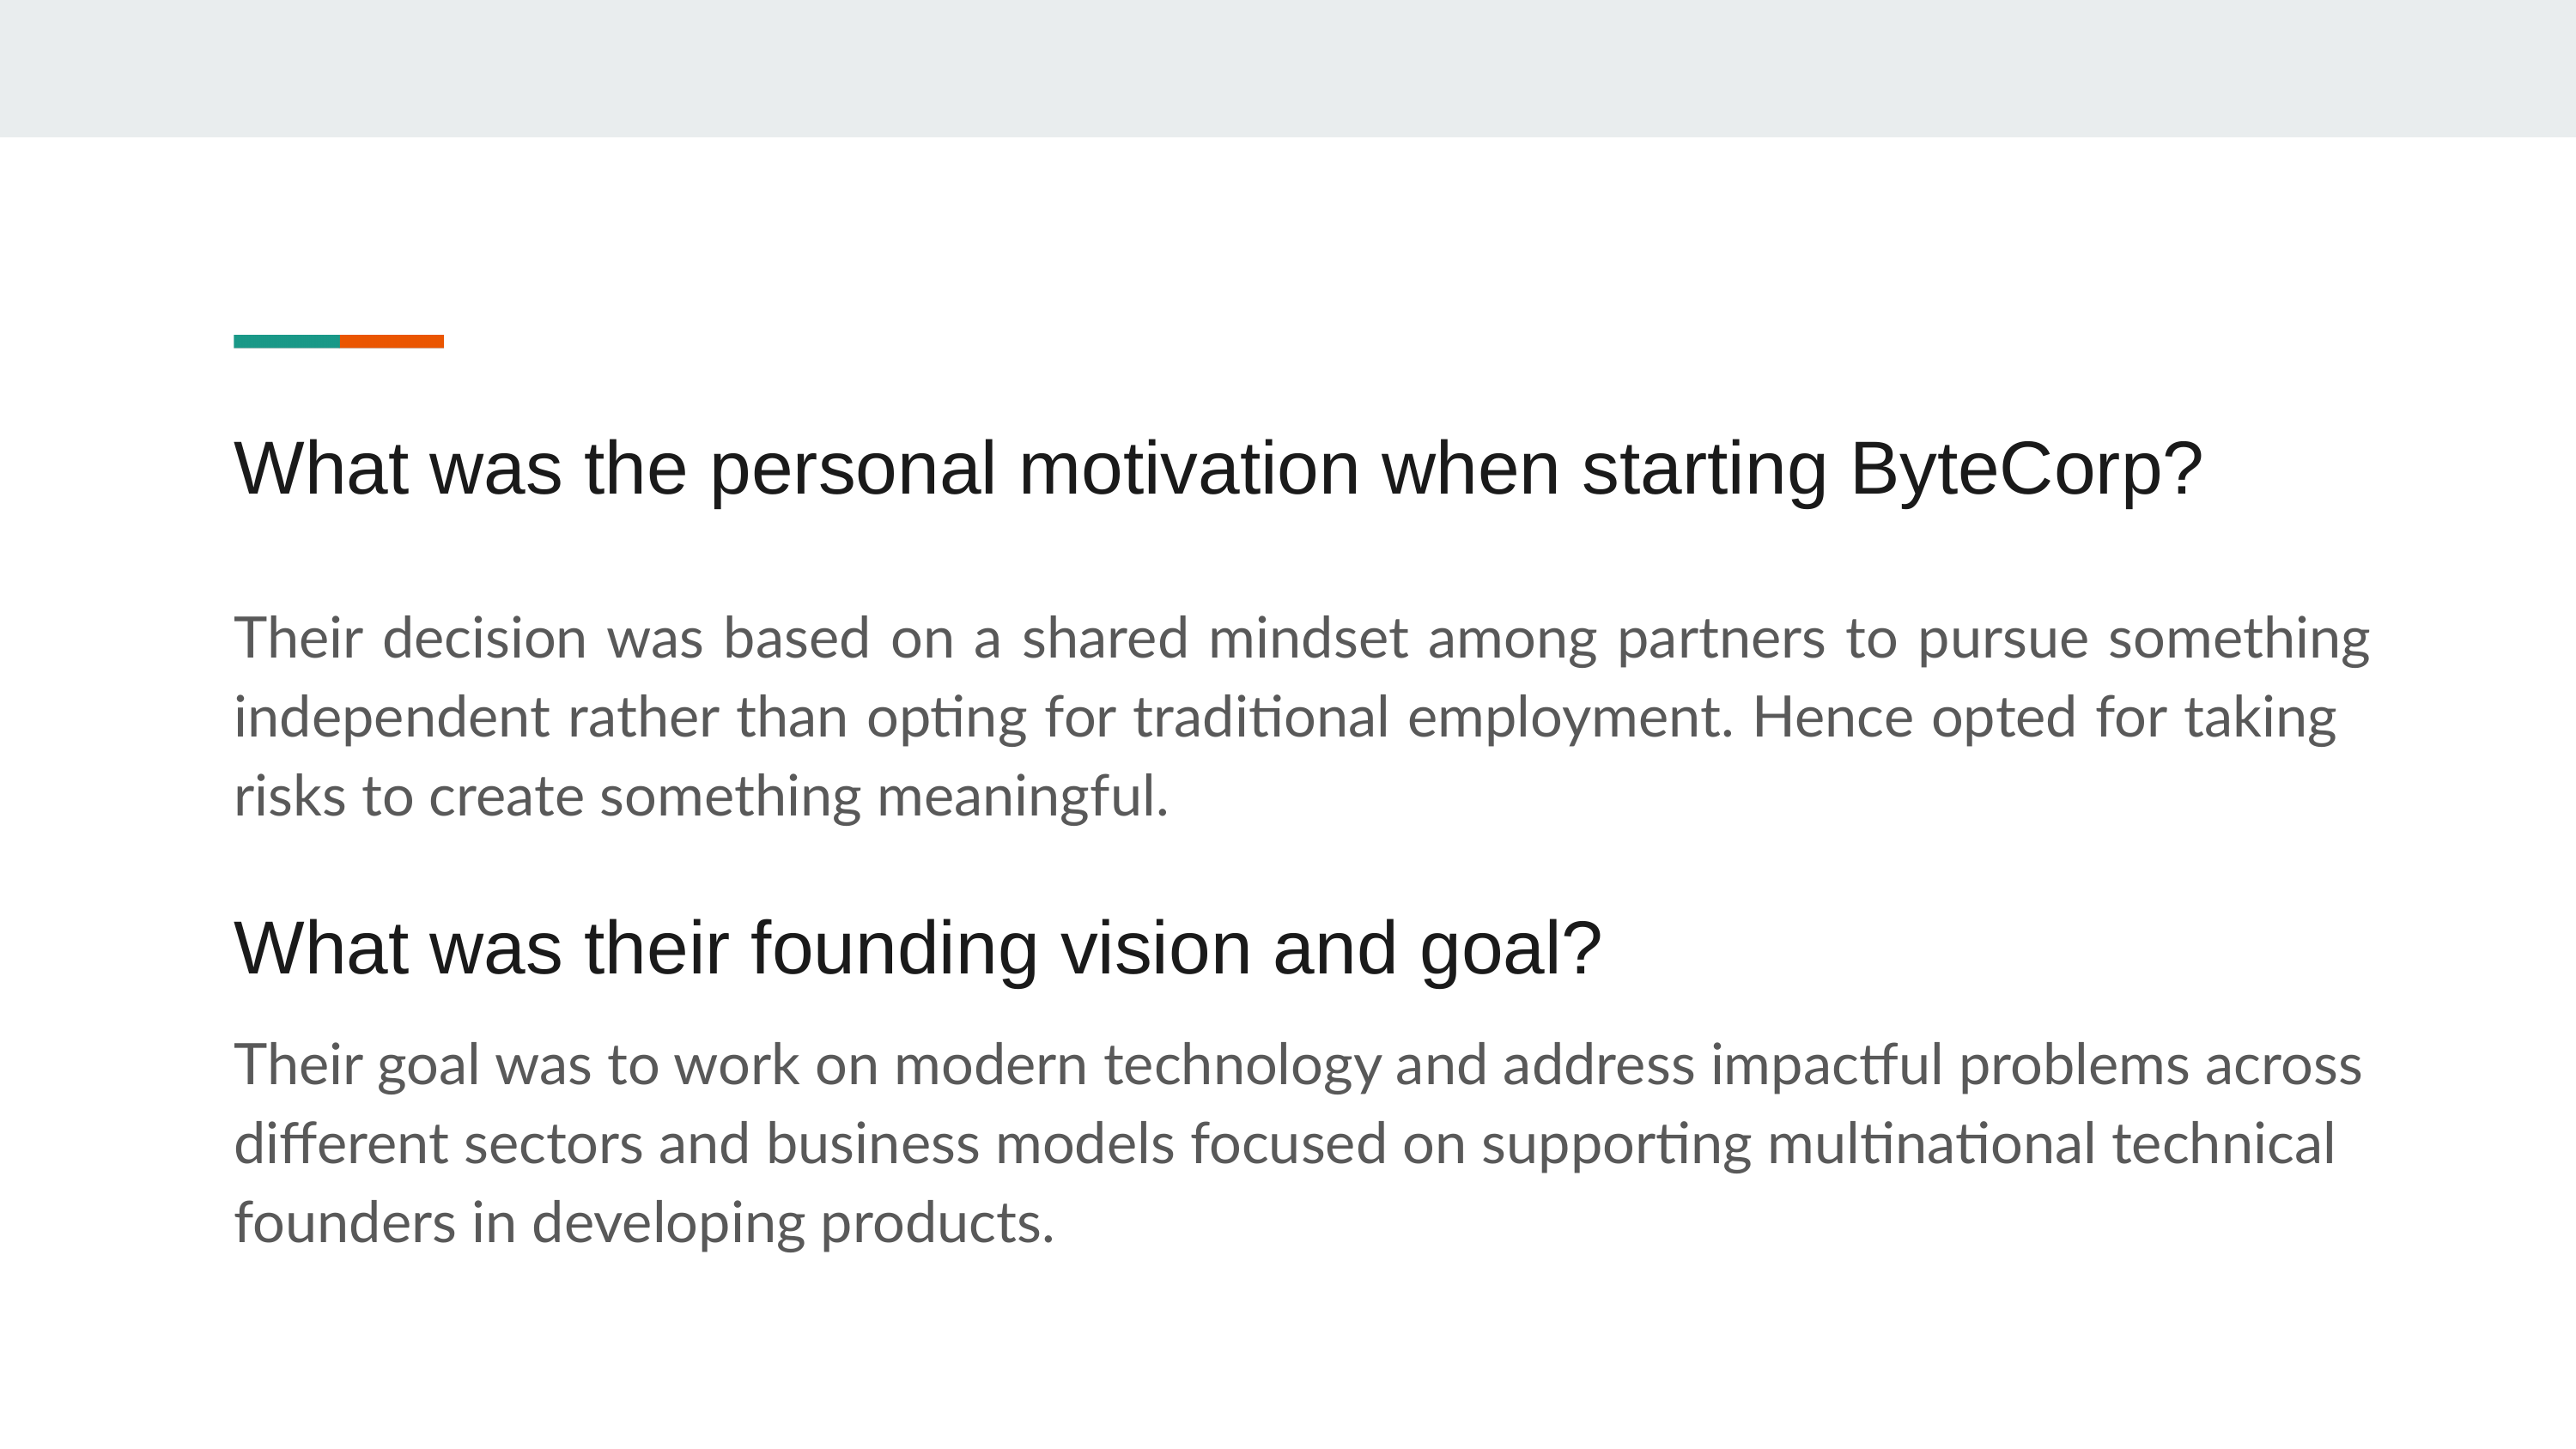

What was the personal motivation when starting ByteCorp?
Their decision was based on a shared mindset among partners to pursue something independent rather than opting for traditional employment. Hence opted for taking   risks to create something meaningful.
What was their founding vision and goal?
Their goal was to work on modern technology and address impactful problems across different sectors and business models focused on supporting multinational technical founders in developing products.